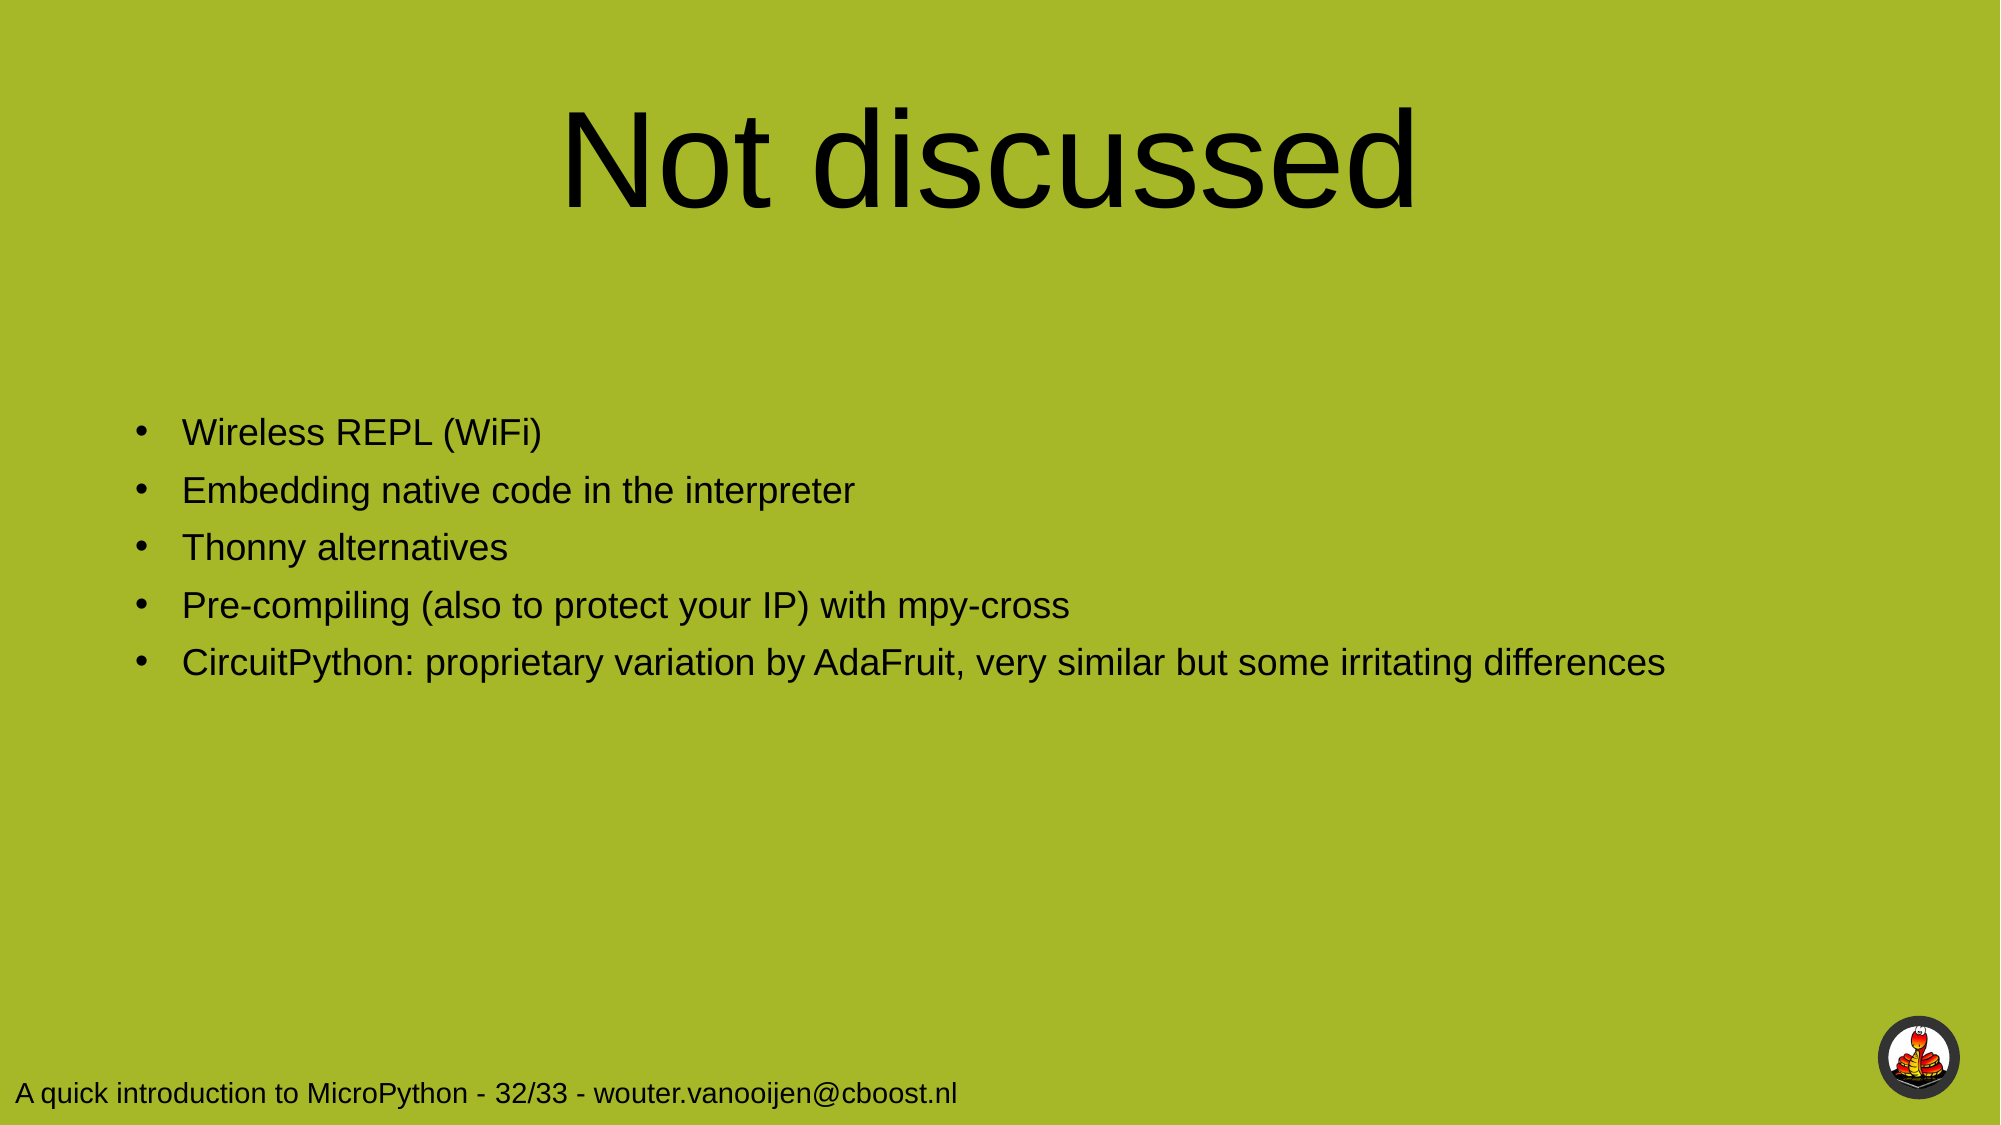

Not discussed

Wireless REPL (WiFi)
Embedding native code in the interpreter
Thonny alternatives
Pre-compiling (also to protect your IP) with mpy-cross
CircuitPython: proprietary variation by AdaFruit, very similar but some irritating differences